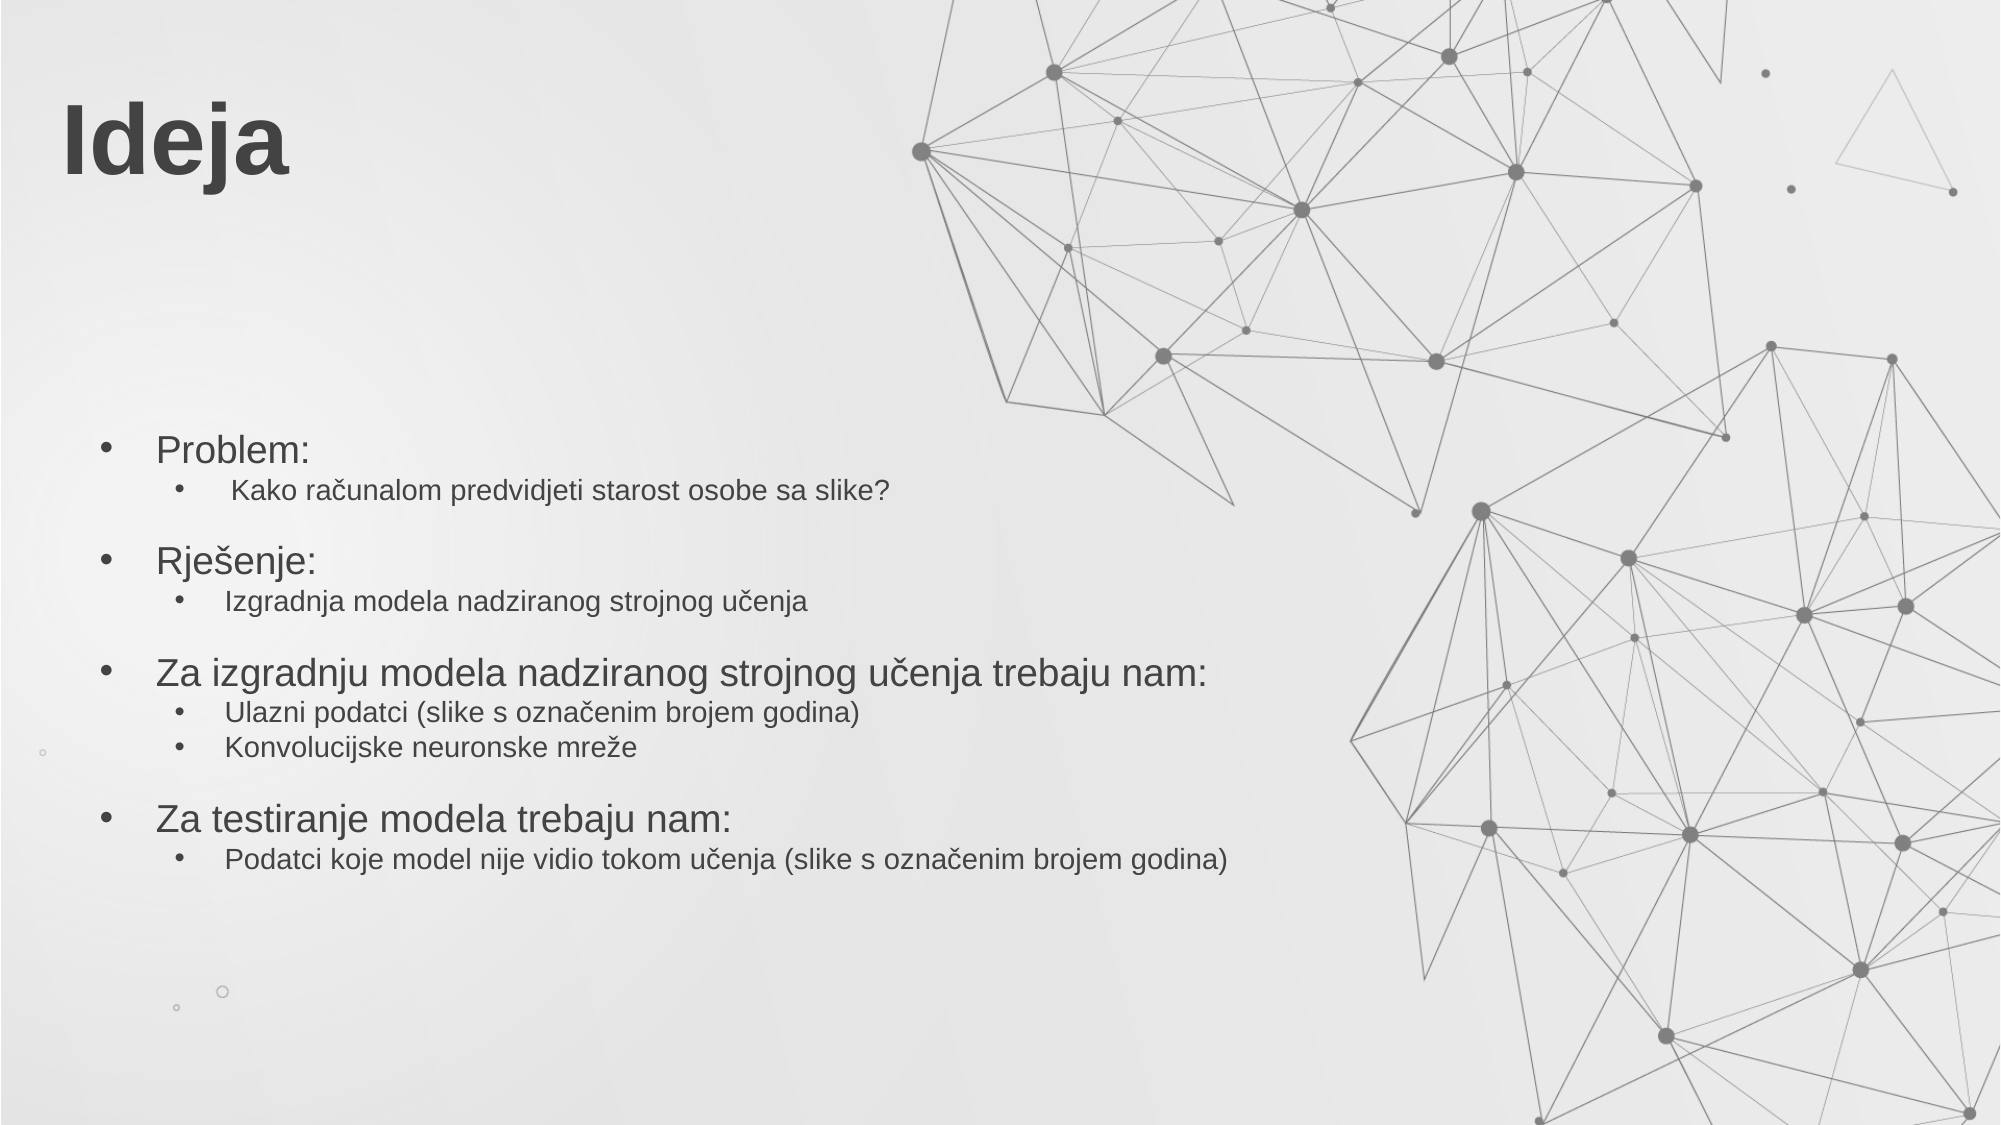

# Ideja
Problem:
Kako računalom predvidjeti starost osobe sa slike?

Rješenje:
Izgradnja modela nadziranog strojnog učenja

Za izgradnju modela nadziranog strojnog učenja trebaju nam:
Ulazni podatci (slike s označenim brojem godina)
Konvolucijske neuronske mreže

Za testiranje modela trebaju nam:
Podatci koje model nije vidio tokom učenja (slike s označenim brojem godina)